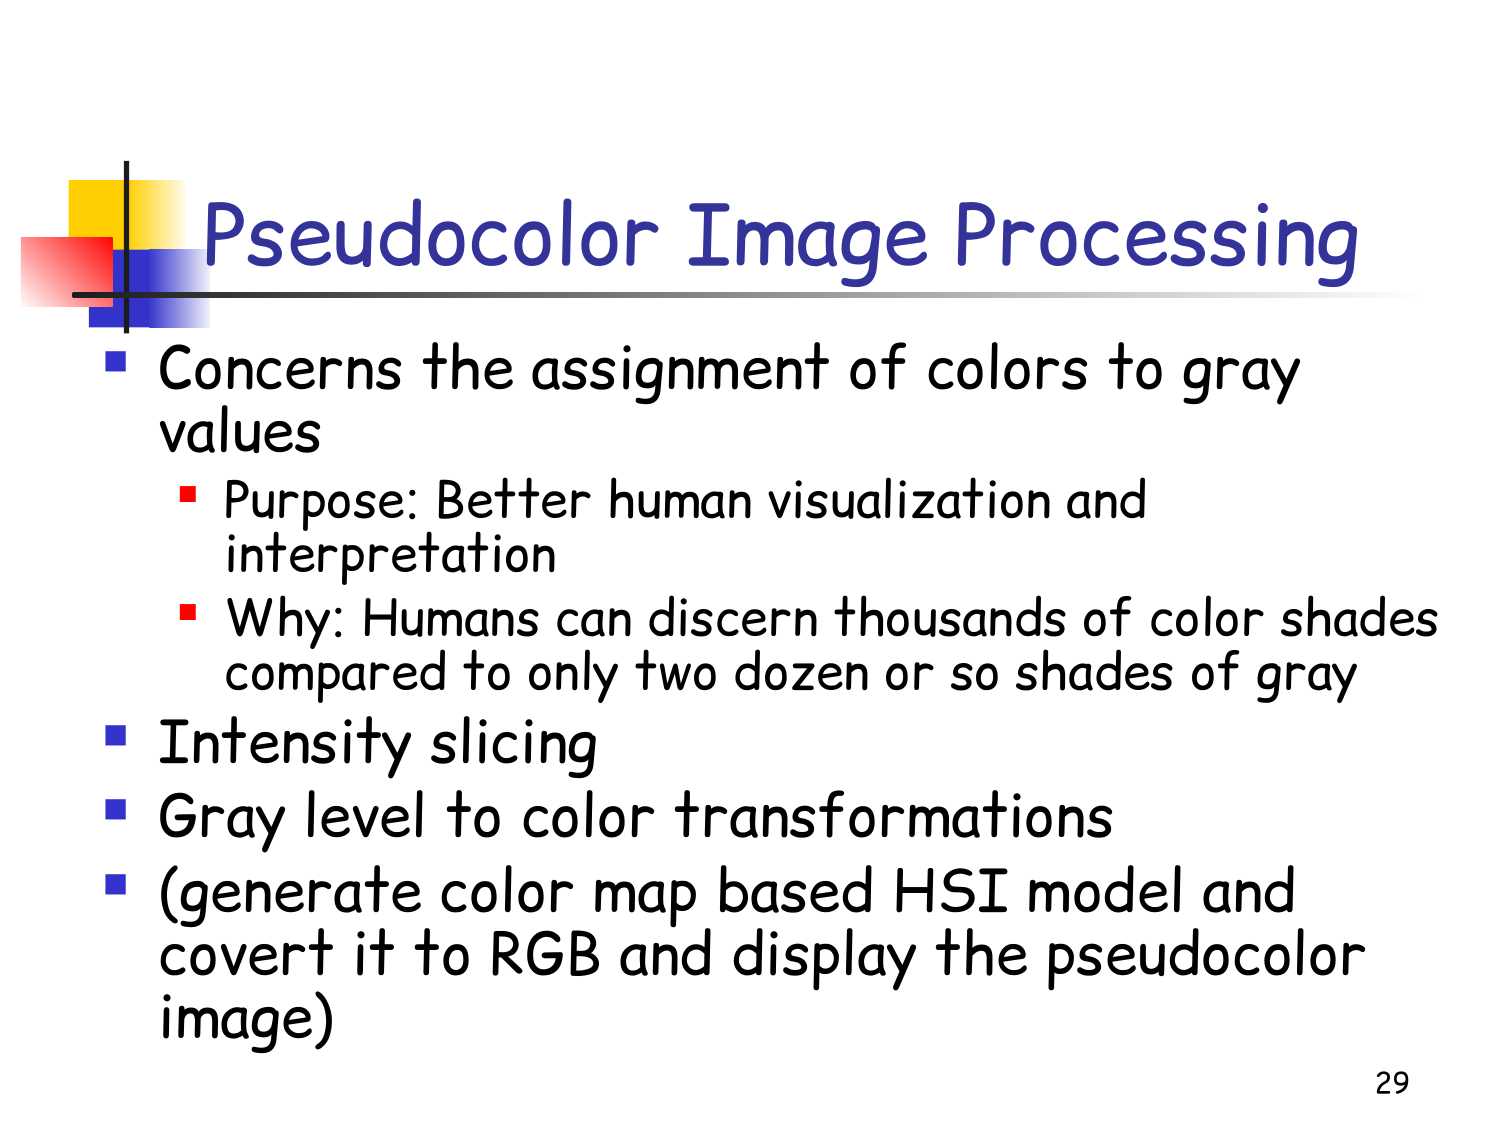

# Pseudocolor Image Processing
Concerns the assignment of colors to gray values
Purpose: Better human visualization and interpretation
Why: Humans can discern thousands of color shades compared to only two dozen or so shades of gray
Intensity slicing
Gray level to color transformations
(generate color map based HSI model and covert it to RGB and display the pseudocolor image)
29